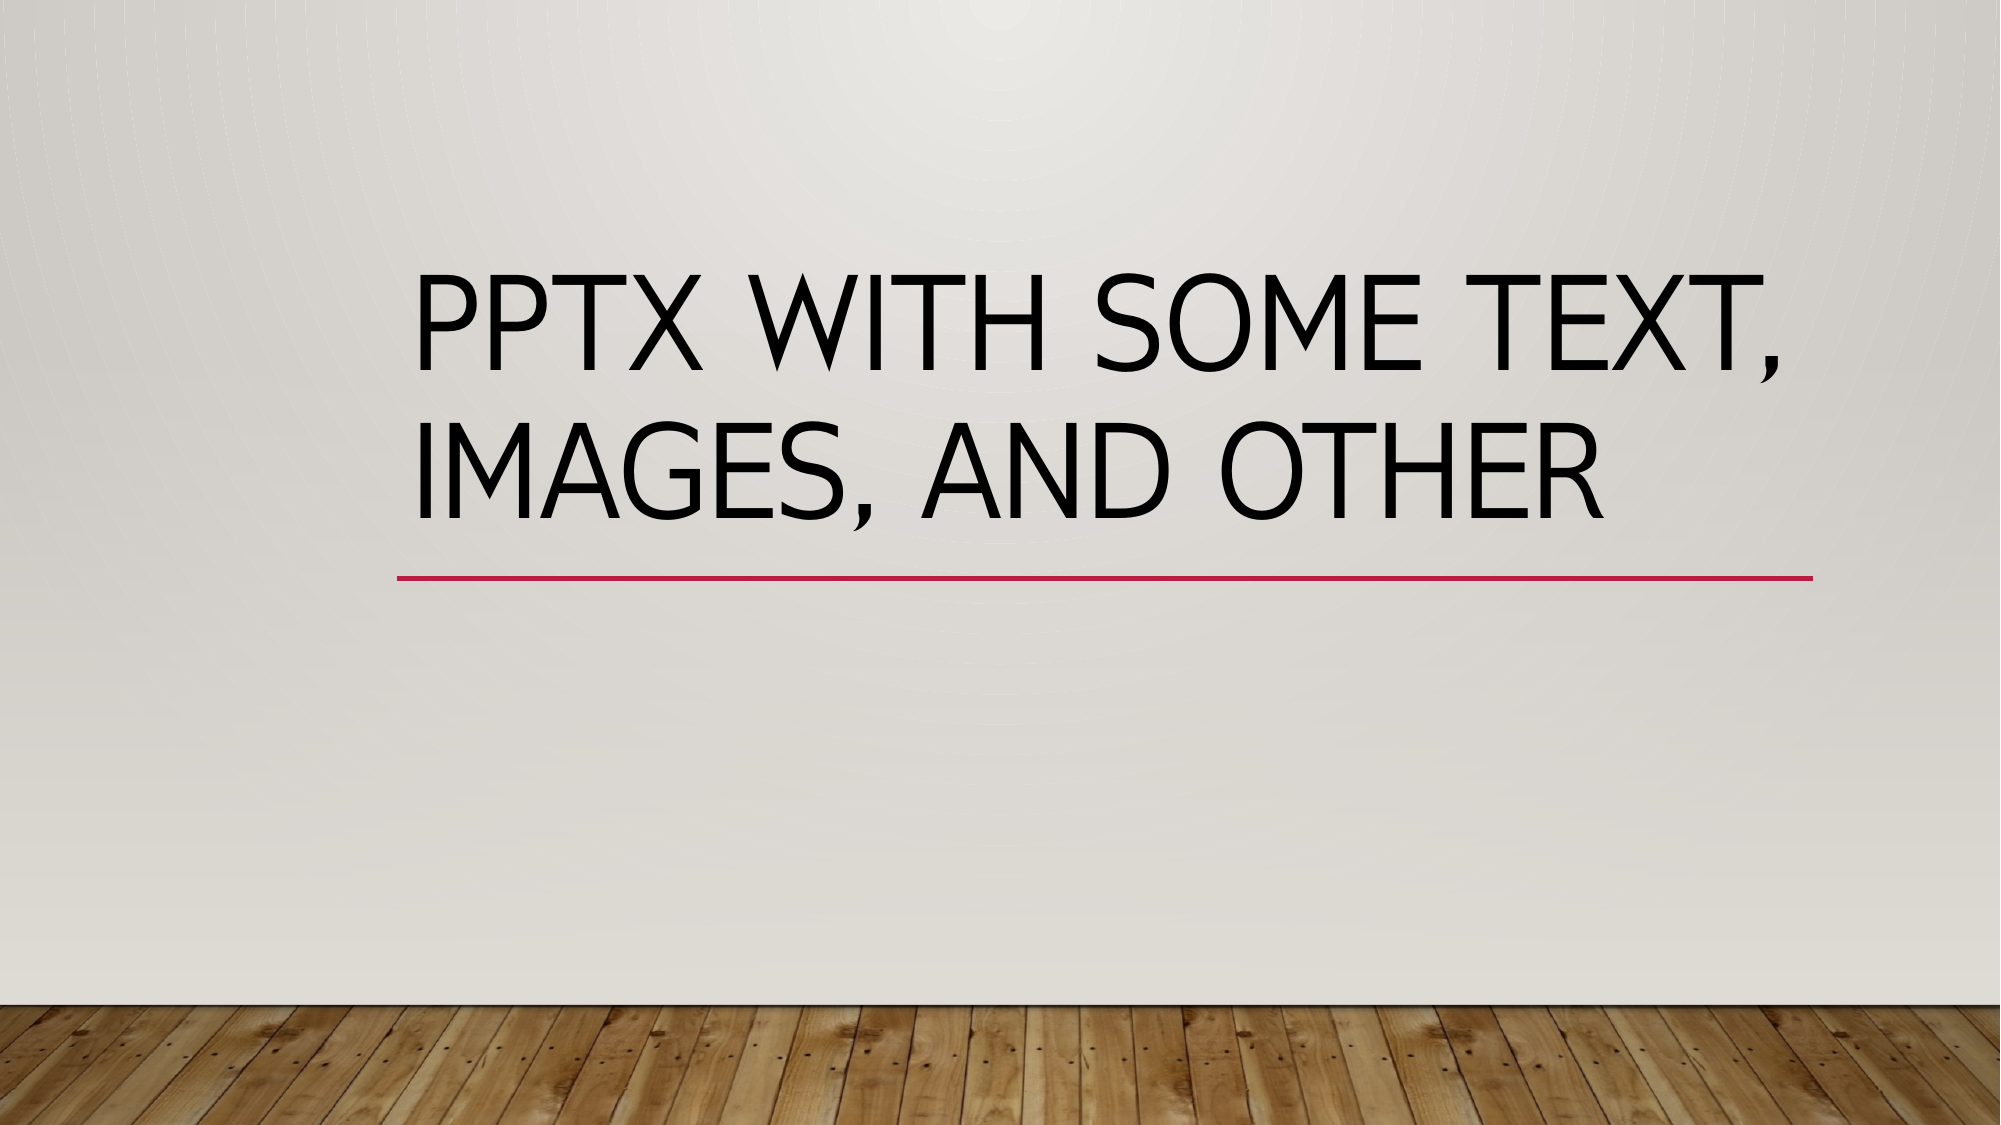

# pptx with some text, images, and other